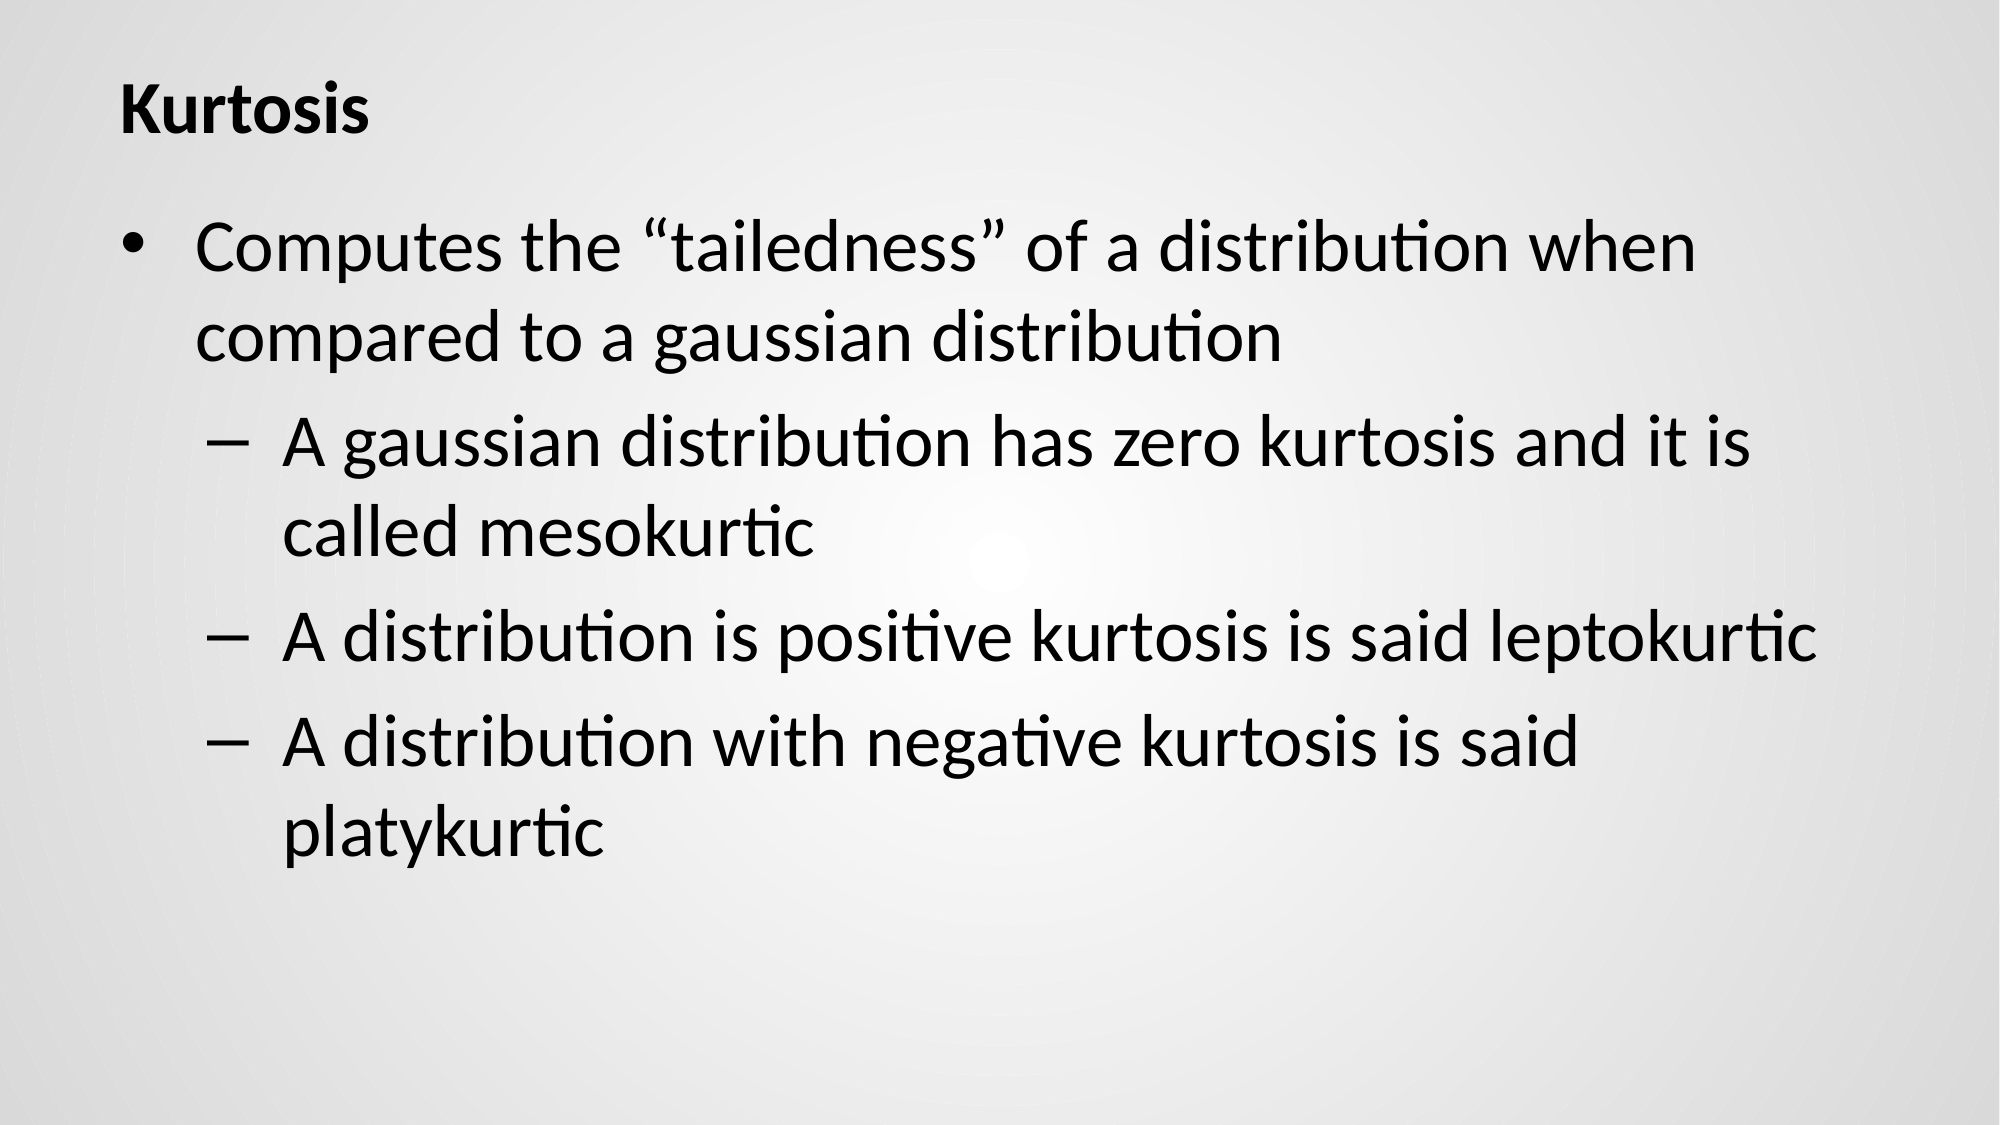

# Kurtosis
Computes the “tailedness” of a distribution when compared to a gaussian distribution
A gaussian distribution has zero kurtosis and it is called mesokurtic
A distribution is positive kurtosis is said leptokurtic
A distribution with negative kurtosis is said platykurtic